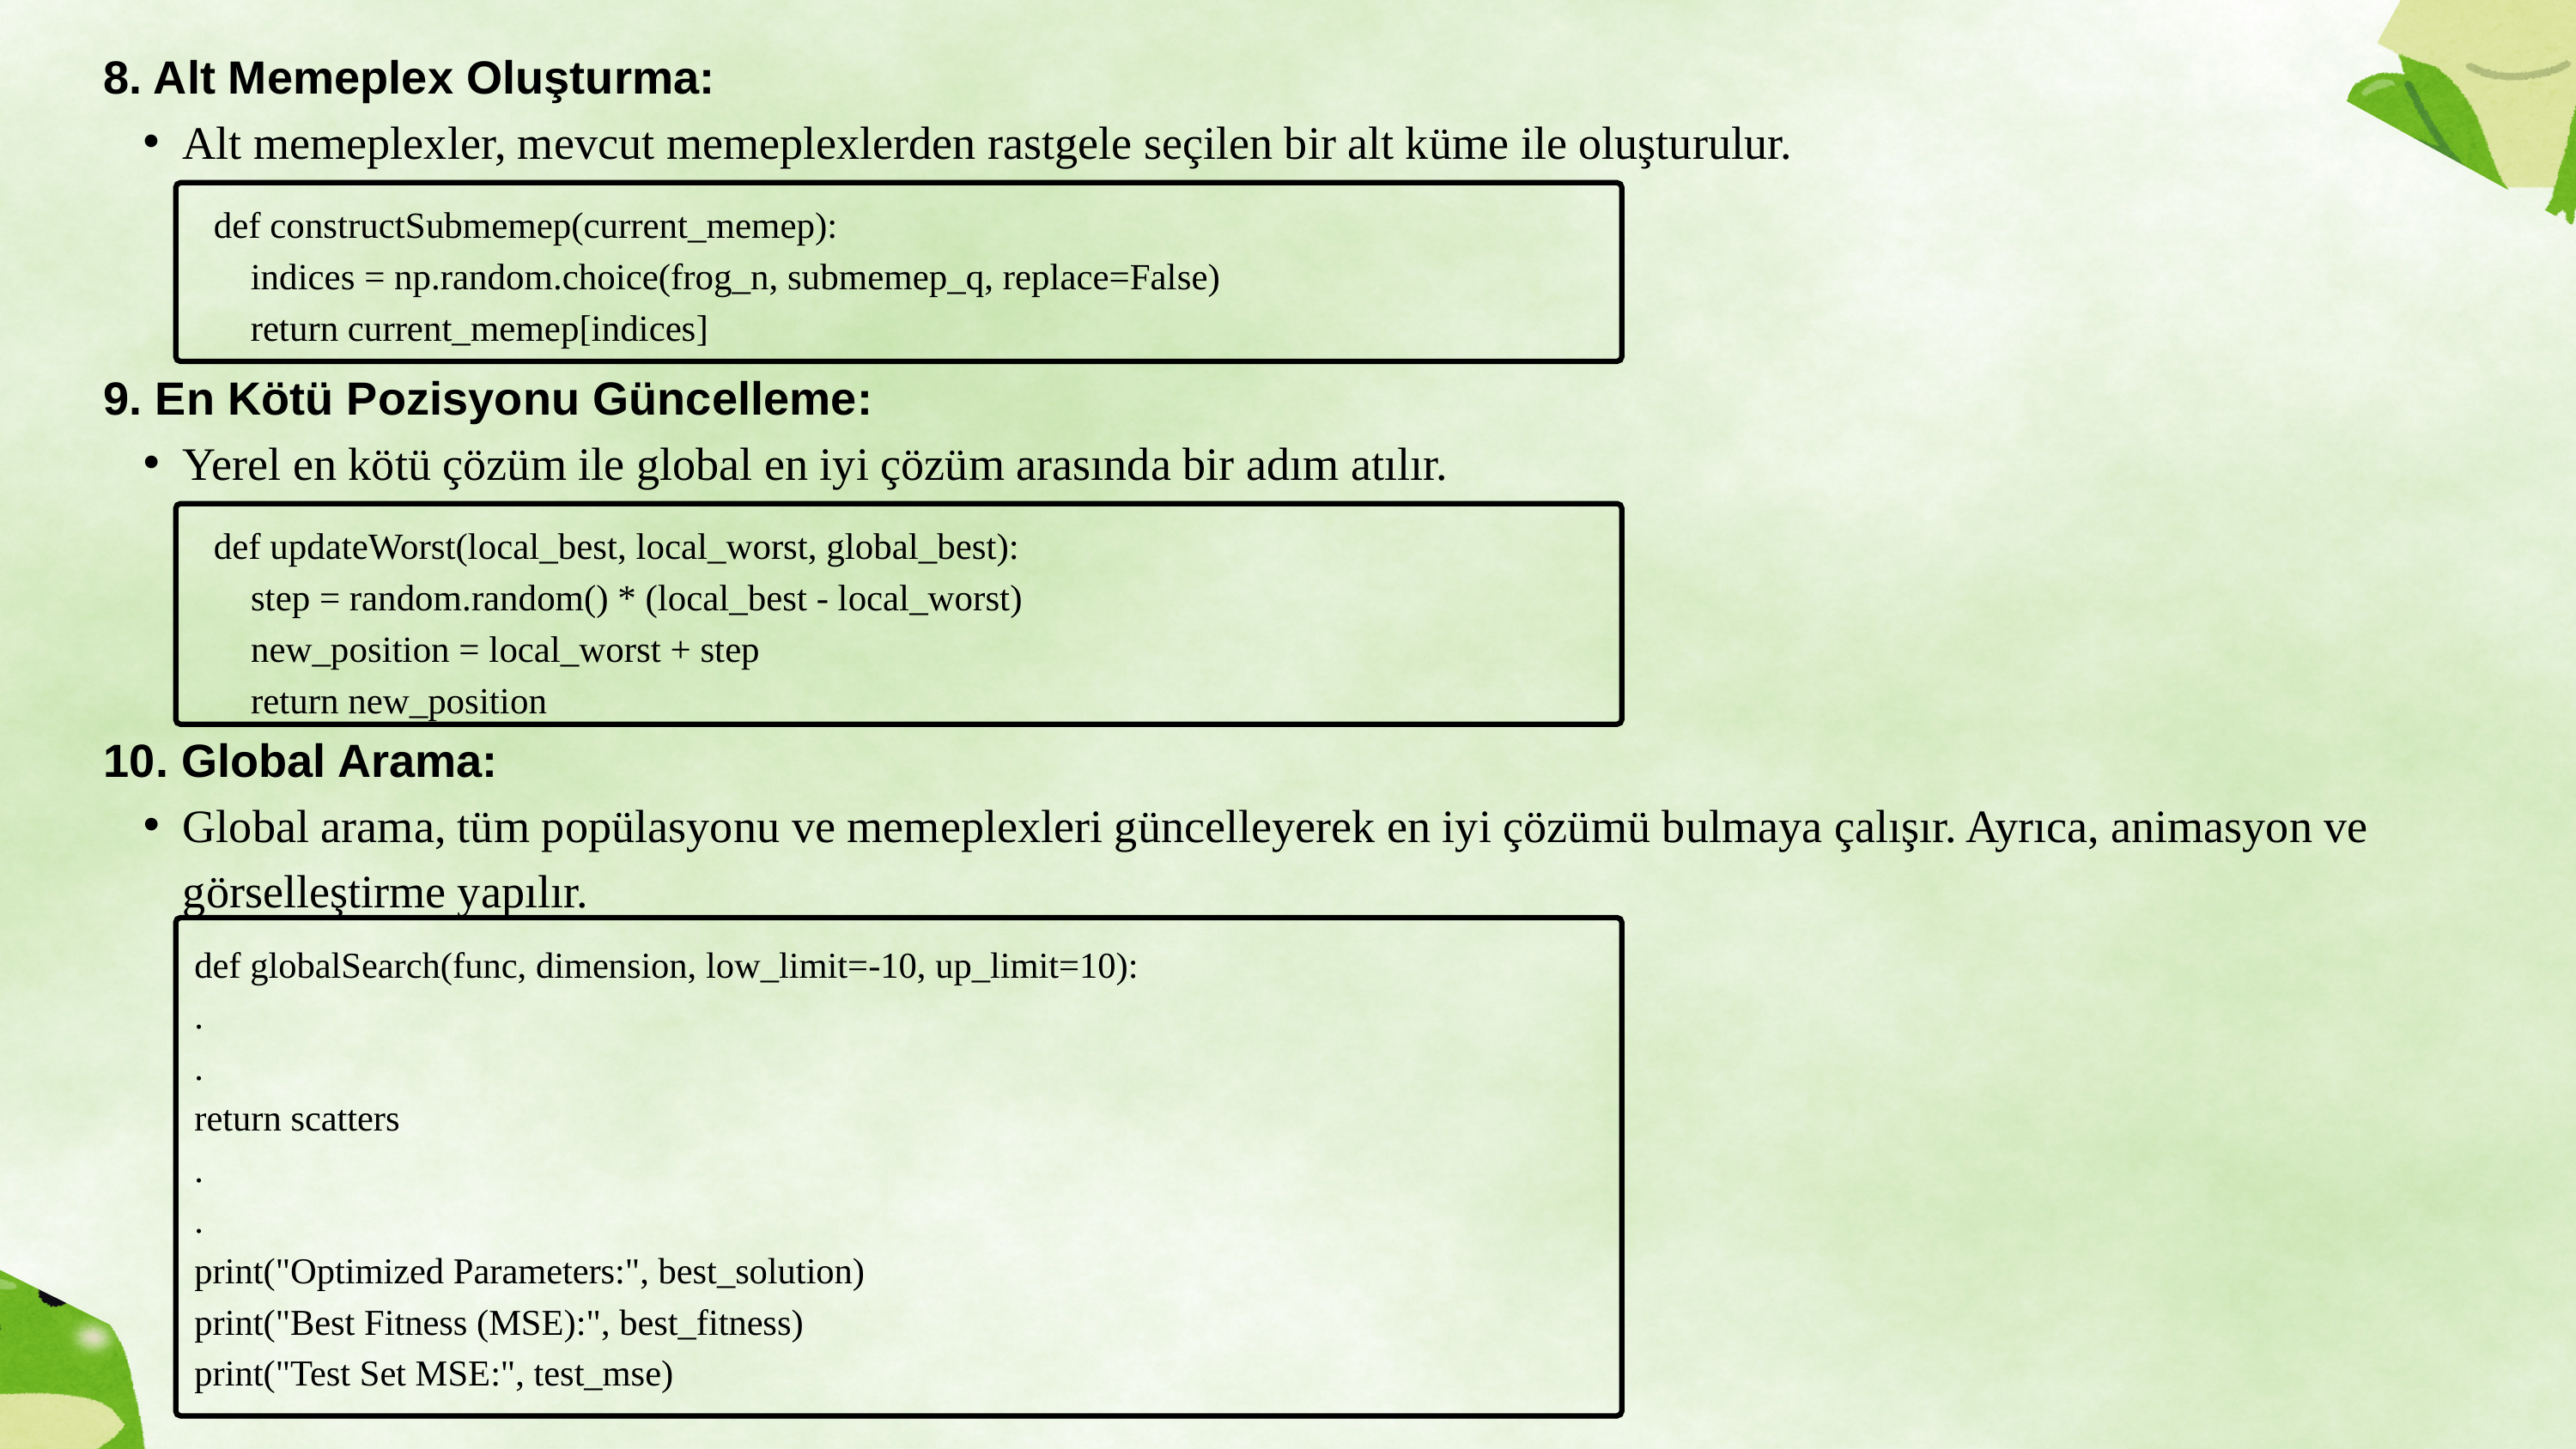

8. Alt Memeplex Oluşturma:
Alt memeplexler, mevcut memeplexlerden rastgele seçilen bir alt küme ile oluşturulur.

def constructSubmemep(current_memep):
    indices = np.random.choice(frog_n, submemep_q, replace=False)
    return current_memep[indices]

9. En Kötü Pozisyonu Güncelleme:
Yerel en kötü çözüm ile global en iyi çözüm arasında bir adım atılır.

def updateWorst(local_best, local_worst, global_best):
    step = random.random() * (local_best - local_worst)
    new_position = local_worst + step
    return new_position

10. Global Arama:
Global arama, tüm popülasyonu ve memeplexleri güncelleyerek en iyi çözümü bulmaya çalışır. Ayrıca, animasyon ve görselleştirme yapılır.

def globalSearch(func, dimension, low_limit=-10, up_limit=10):
.
.
return scatters
.
.
print("Optimized Parameters:", best_solution)
print("Best Fitness (MSE):", best_fitness)
print("Test Set MSE:", test_mse)